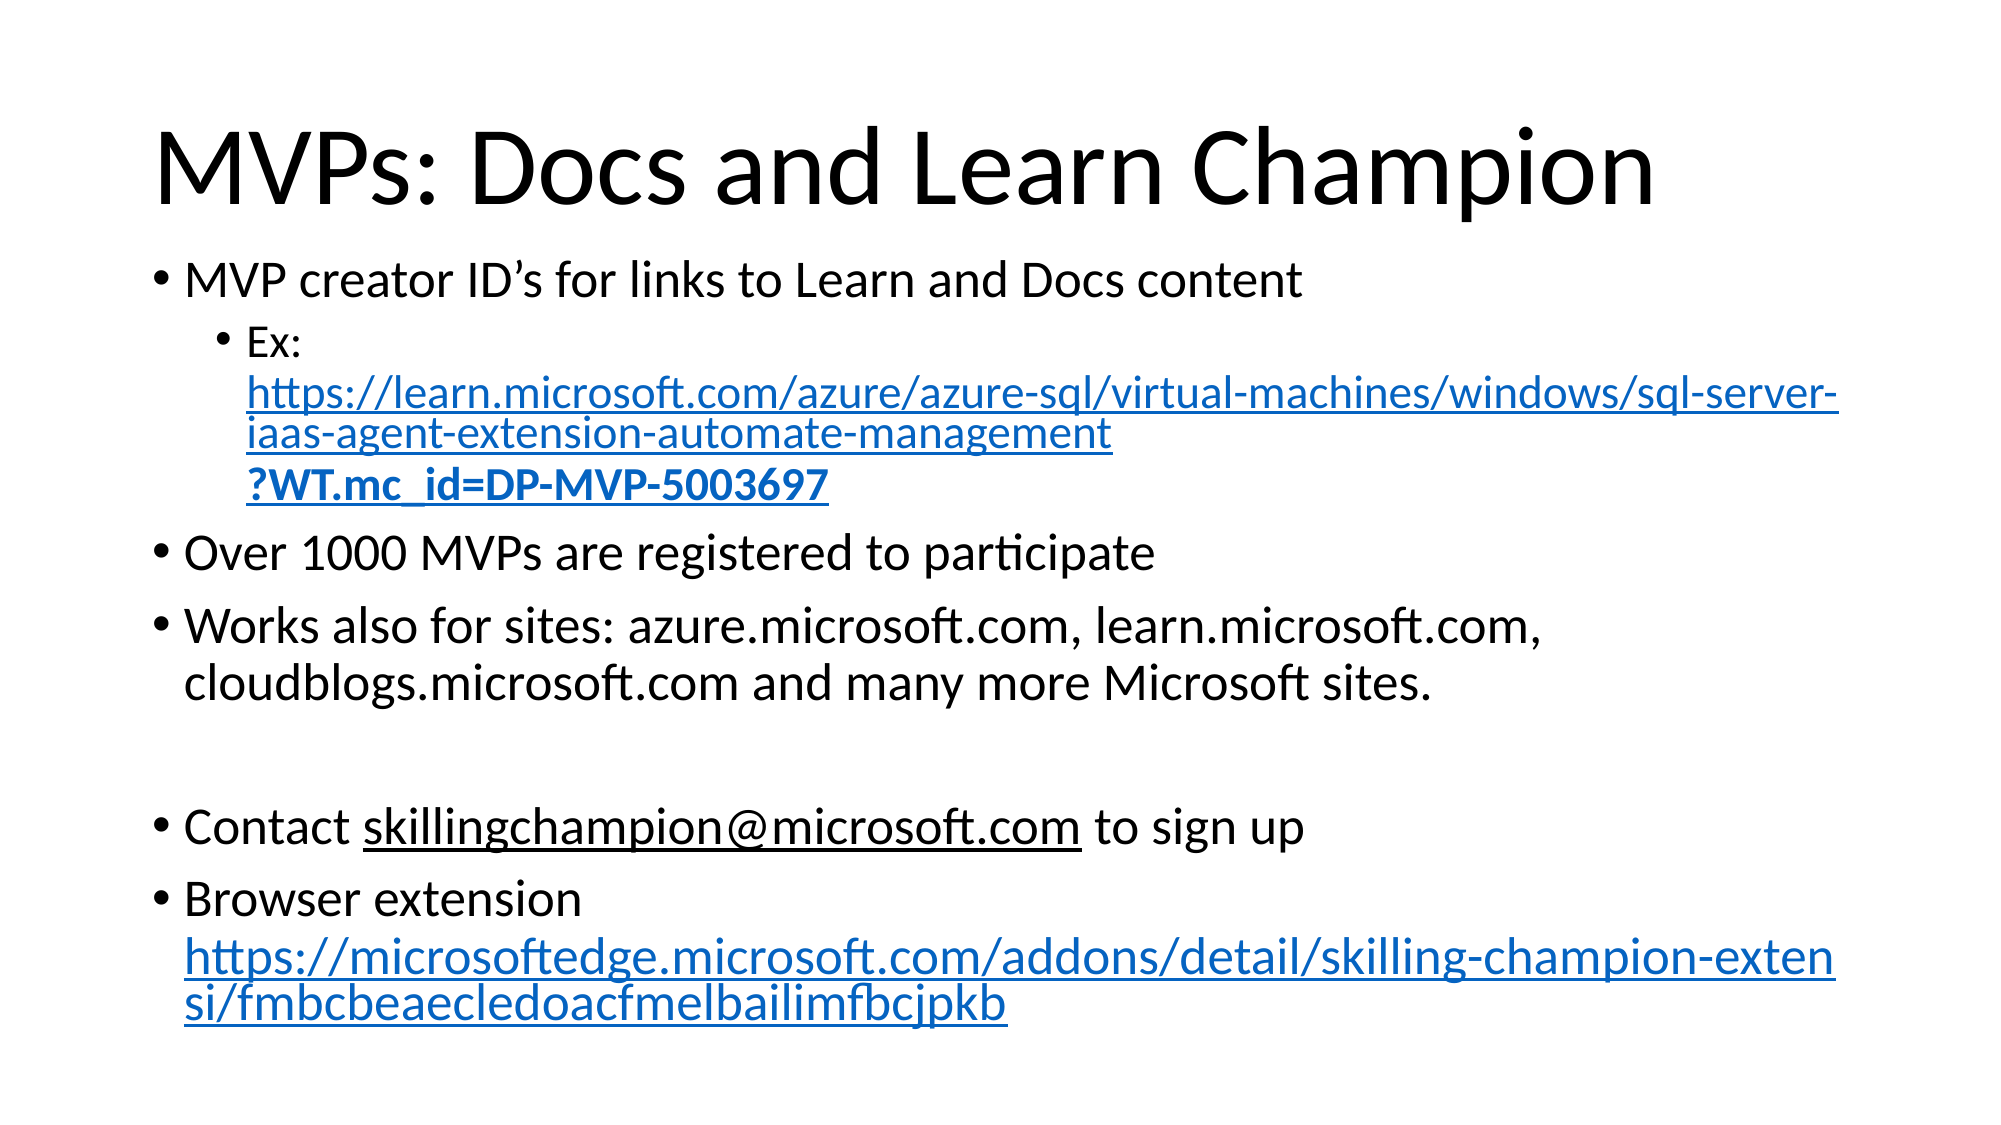

# MVPs: Docs and Learn Champion
MVP creator ID’s for links to Learn and Docs content
Ex: https://learn.microsoft.com/azure/azure-sql/virtual-machines/windows/sql-server-iaas-agent-extension-automate-management?WT.mc_id=DP-MVP-5003697
Over 1000 MVPs are registered to participate
Works also for sites: azure.microsoft.com, learn.microsoft.com, cloudblogs.microsoft.com and many more Microsoft sites.

Contact skillingchampion@microsoft.com to sign up
Browser extension https://microsoftedge.microsoft.com/addons/detail/skilling-champion-extensi/fmbcbeaecledoacfmelbailimfbcjpkb